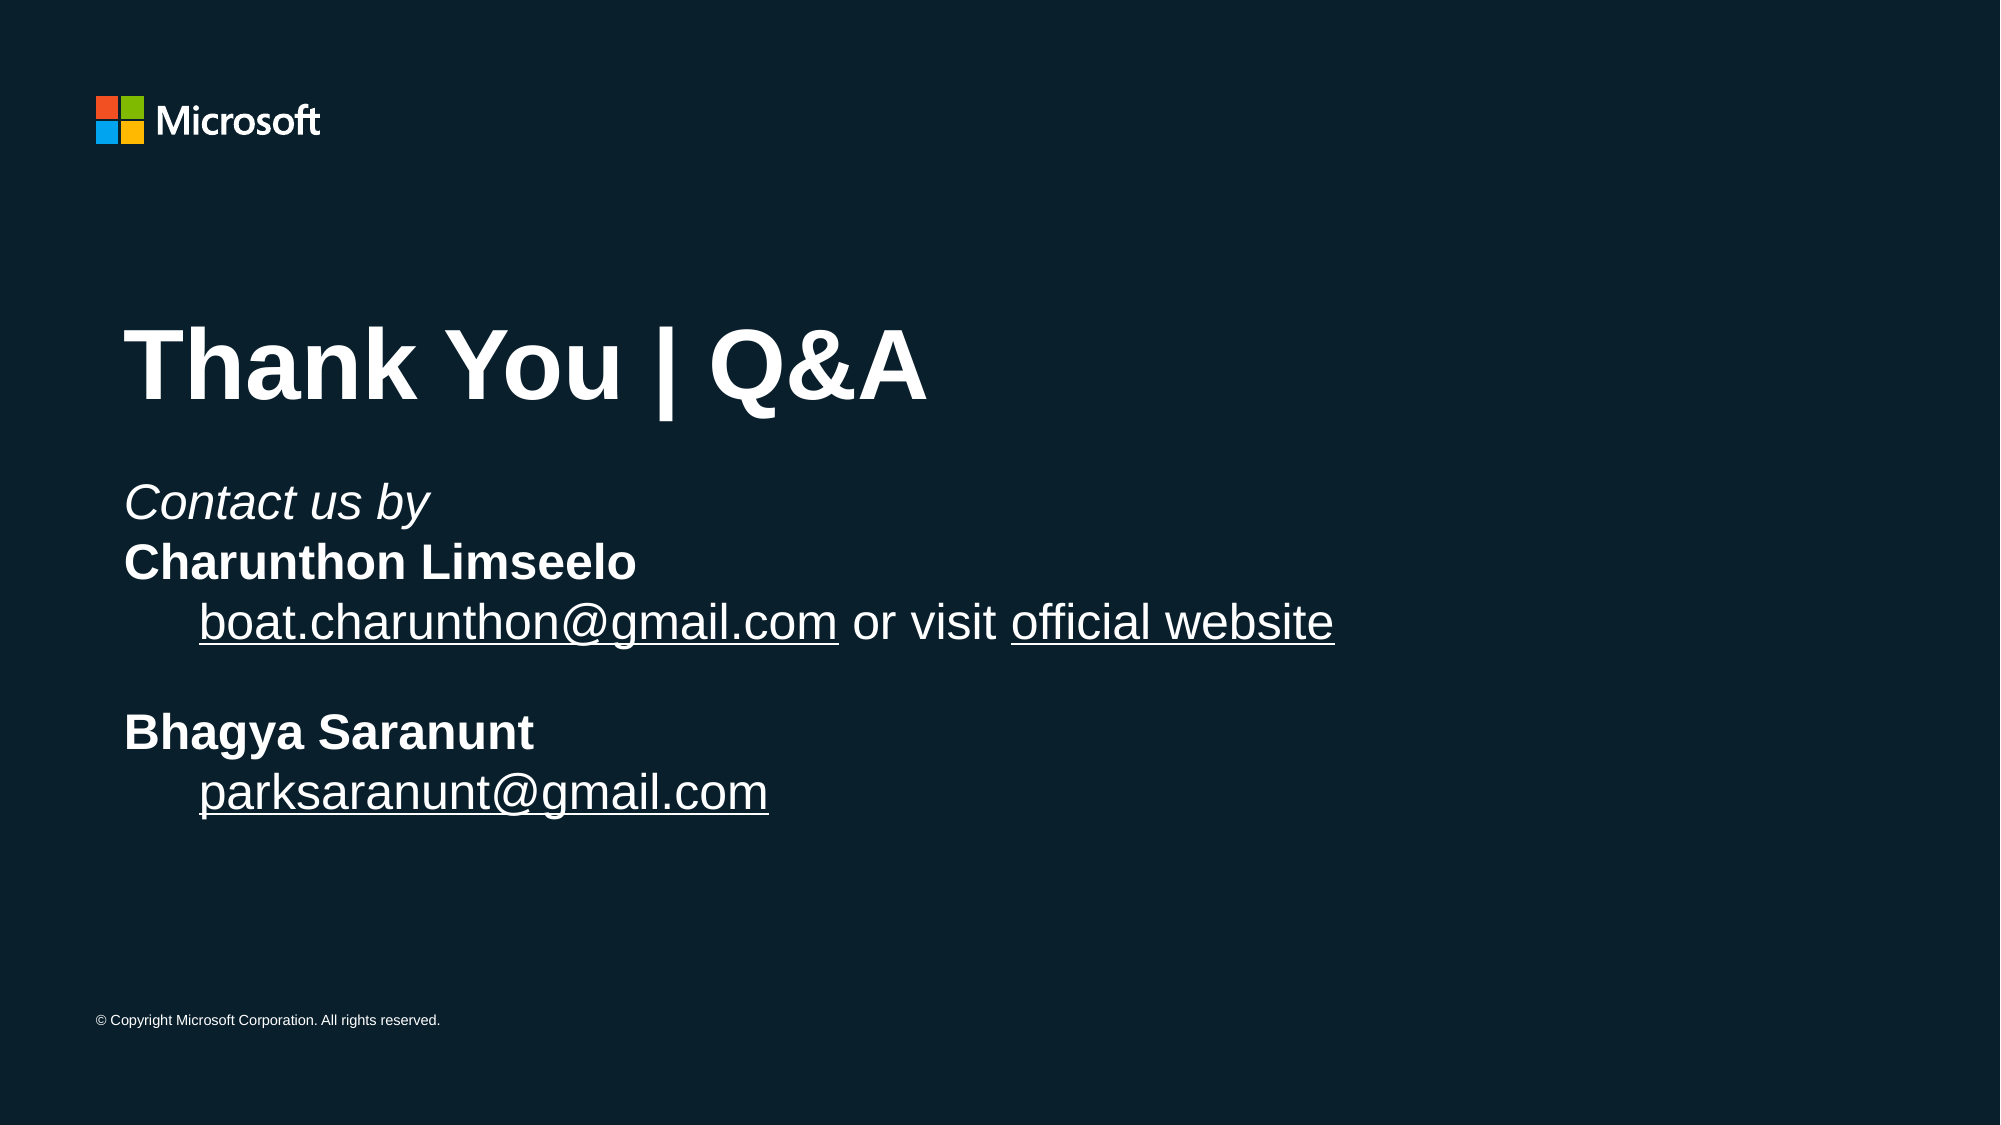

Logo
Thank You | Q&A
Contact us by
Charunthon Limseelo
boat.charunthon@gmail.com or visit official website
Bhagya Saranunt
parksaranunt@gmail.com